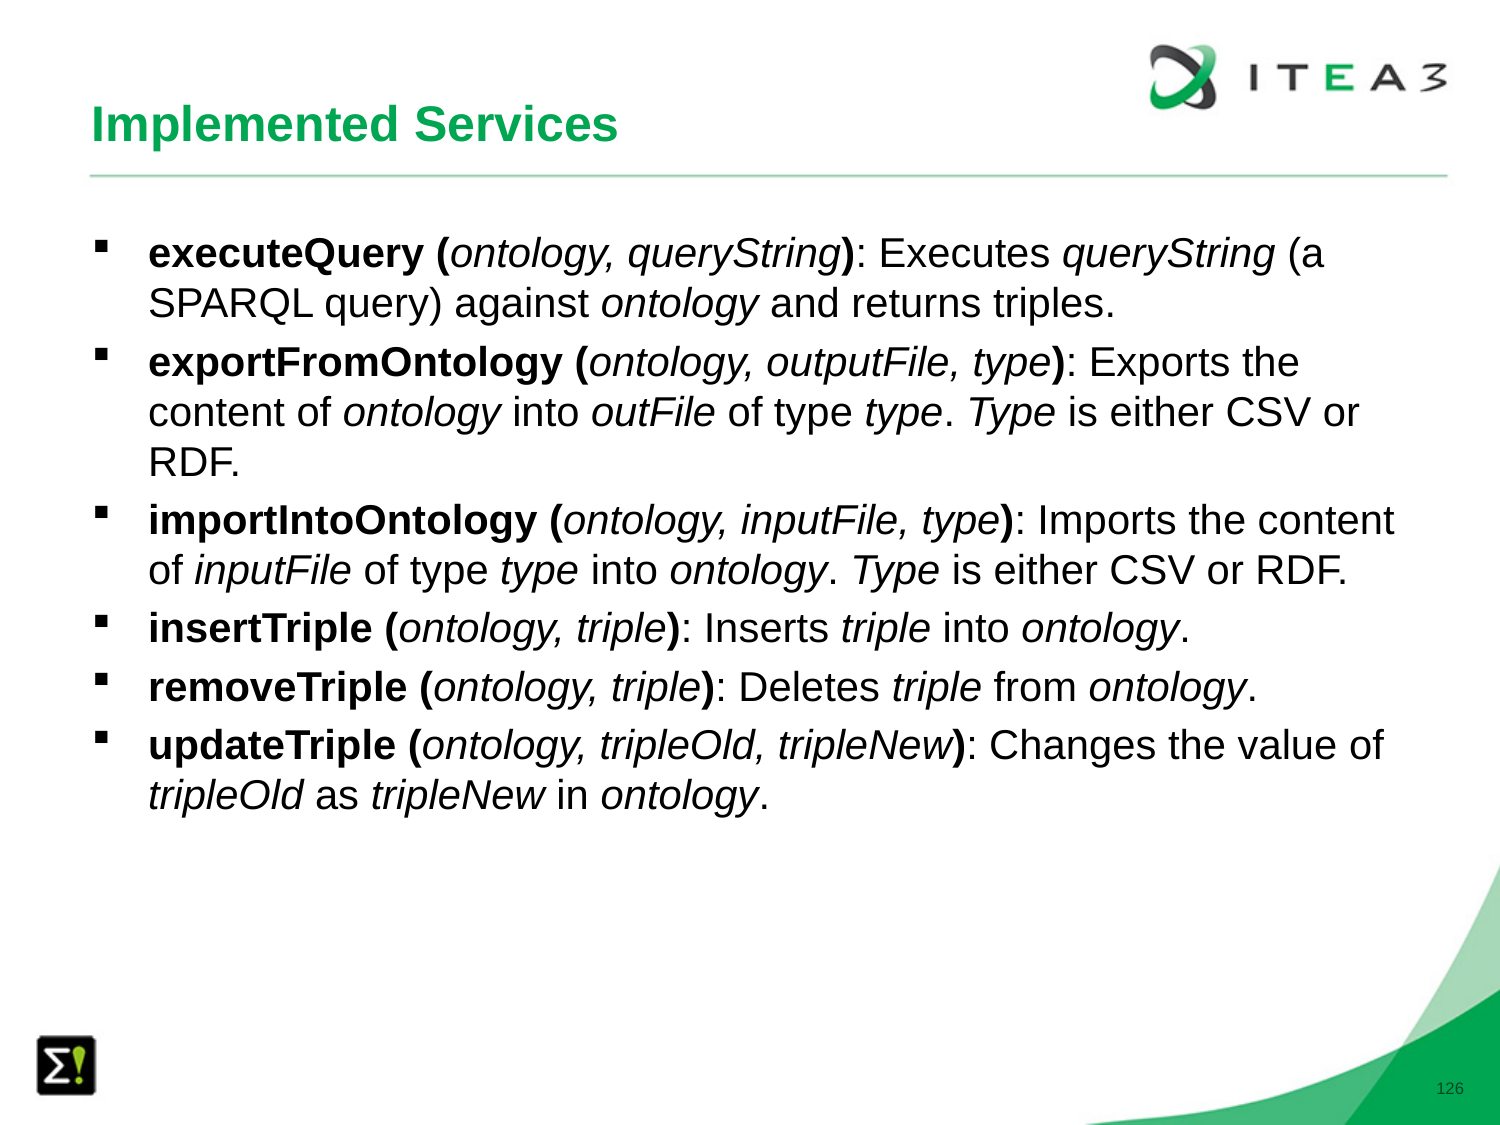

# Implemented Services
executeQuery (ontology, queryString): Executes queryString (a SPARQL query) against ontology and returns triples.
exportFromOntology (ontology, outputFile, type): Exports the content of ontology into outFile of type type. Type is either CSV or RDF.
importIntoOntology (ontology, inputFile, type): Imports the content of inputFile of type type into ontology. Type is either CSV or RDF.
insertTriple (ontology, triple): Inserts triple into ontology.
removeTriple (ontology, triple): Deletes triple from ontology.
updateTriple (ontology, tripleOld, tripleNew): Changes the value of tripleOld as tripleNew in ontology.